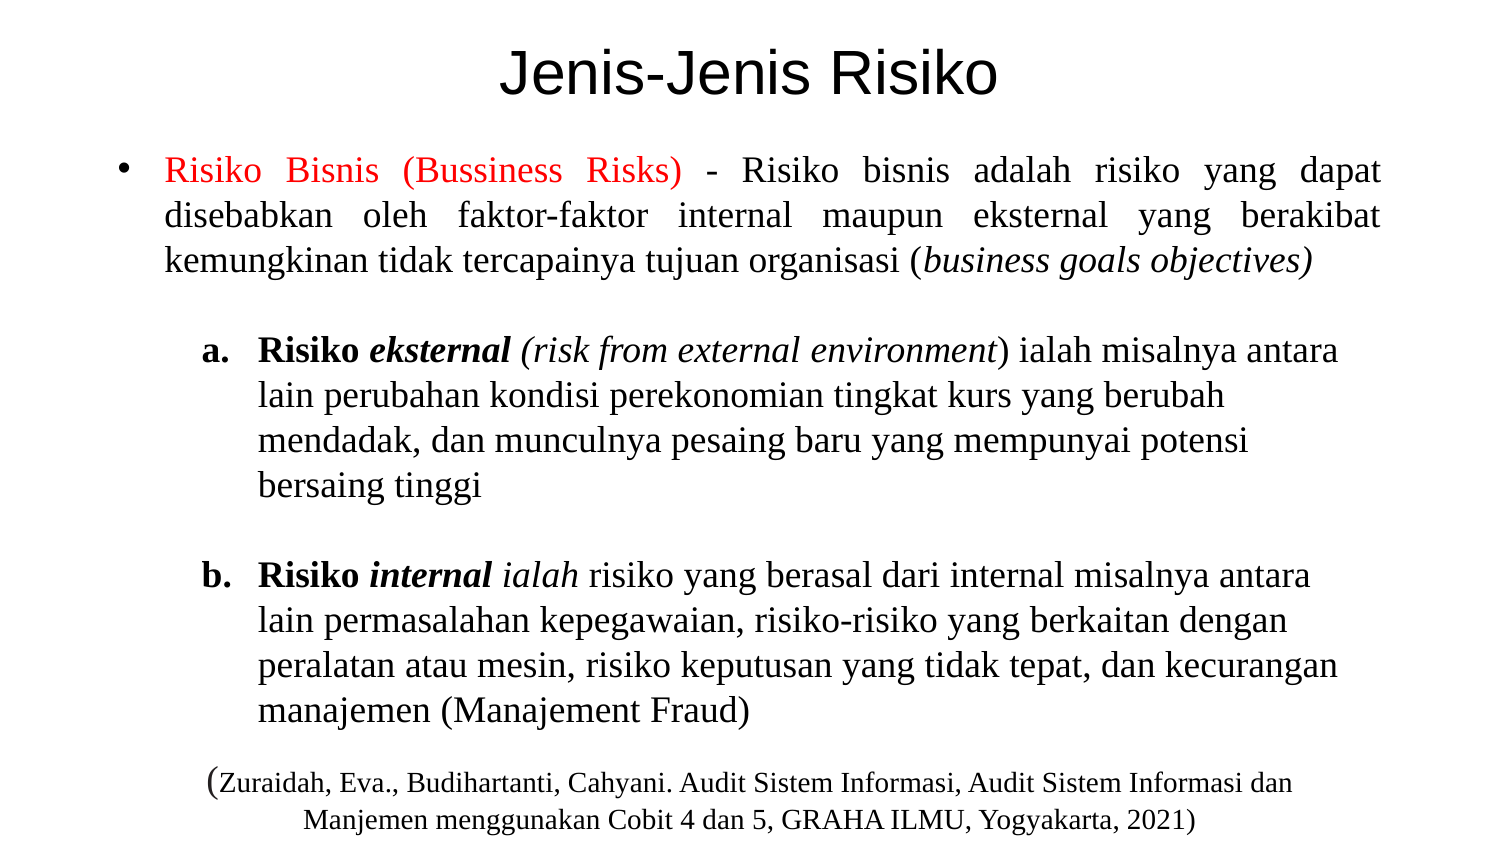

# Jenis-Jenis Risiko
Risiko Bisnis (Bussiness Risks) - Risiko bisnis adalah risiko yang dapat disebabkan oleh faktor-faktor internal maupun eksternal yang berakibat kemungkinan tidak tercapainya tujuan organisasi (business goals objectives)

Risiko eksternal (risk from external environment) ialah misalnya antara lain perubahan kondisi perekonomian tingkat kurs yang berubah mendadak, dan munculnya pesaing baru yang mempunyai potensi bersaing tinggi

Risiko internal ialah risiko yang berasal dari internal misalnya antara
lain permasalahan kepegawaian, risiko-risiko yang berkaitan dengan
peralatan atau mesin, risiko keputusan yang tidak tepat, dan kecurangan manajemen (Manajement Fraud)
(Zuraidah, Eva., Budihartanti, Cahyani. Audit Sistem Informasi, Audit Sistem Informasi dan Manjemen menggunakan Cobit 4 dan 5, GRAHA ILMU, Yogyakarta, 2021)